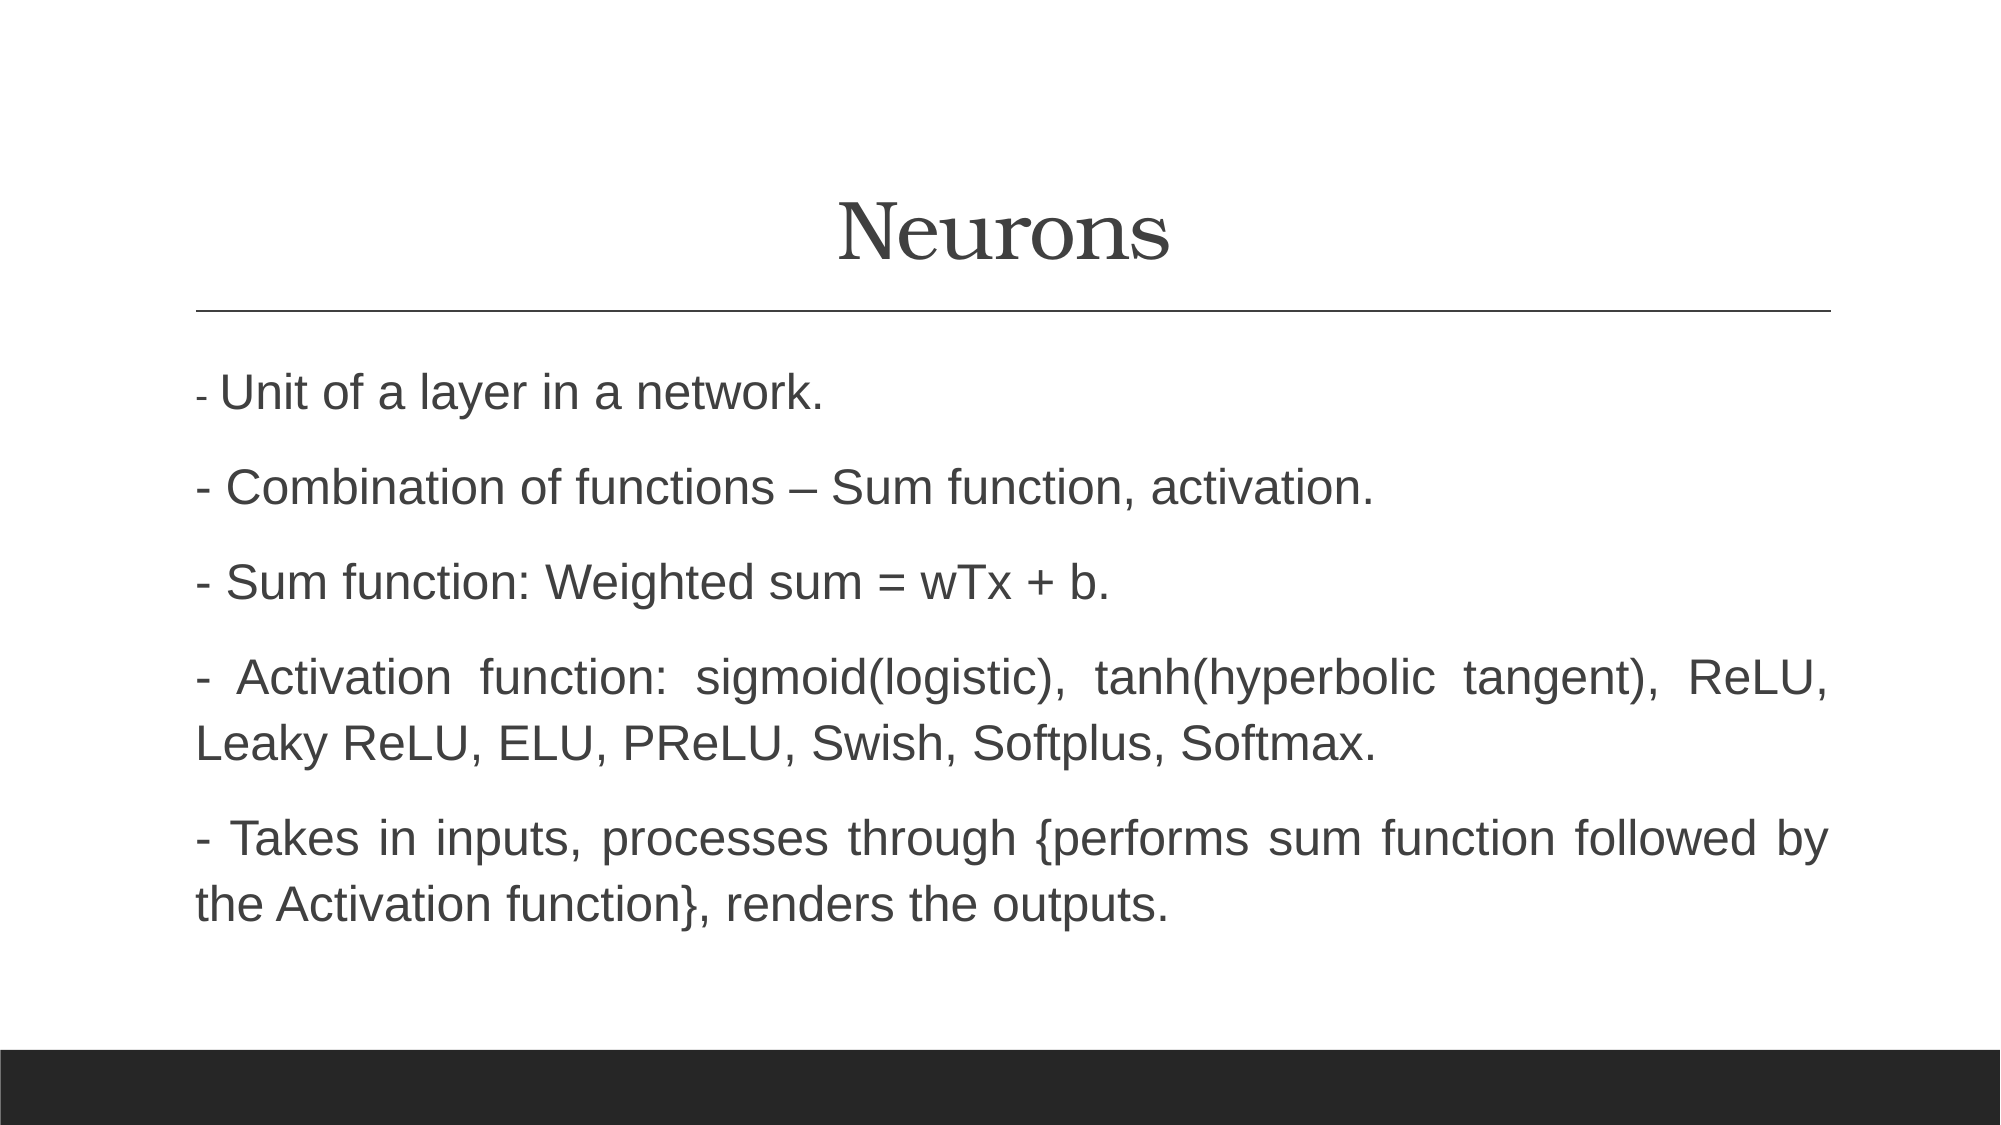

# Neurons
- Unit of a layer in a network.
- Combination of functions – Sum function, activation.
- Sum function: Weighted sum = wTx + b.
- Activation function: sigmoid(logistic), tanh(hyperbolic tangent), ReLU, Leaky ReLU, ELU, PReLU, Swish, Softplus, Softmax.
- Takes in inputs, processes through {performs sum function followed by the Activation function}, renders the outputs.